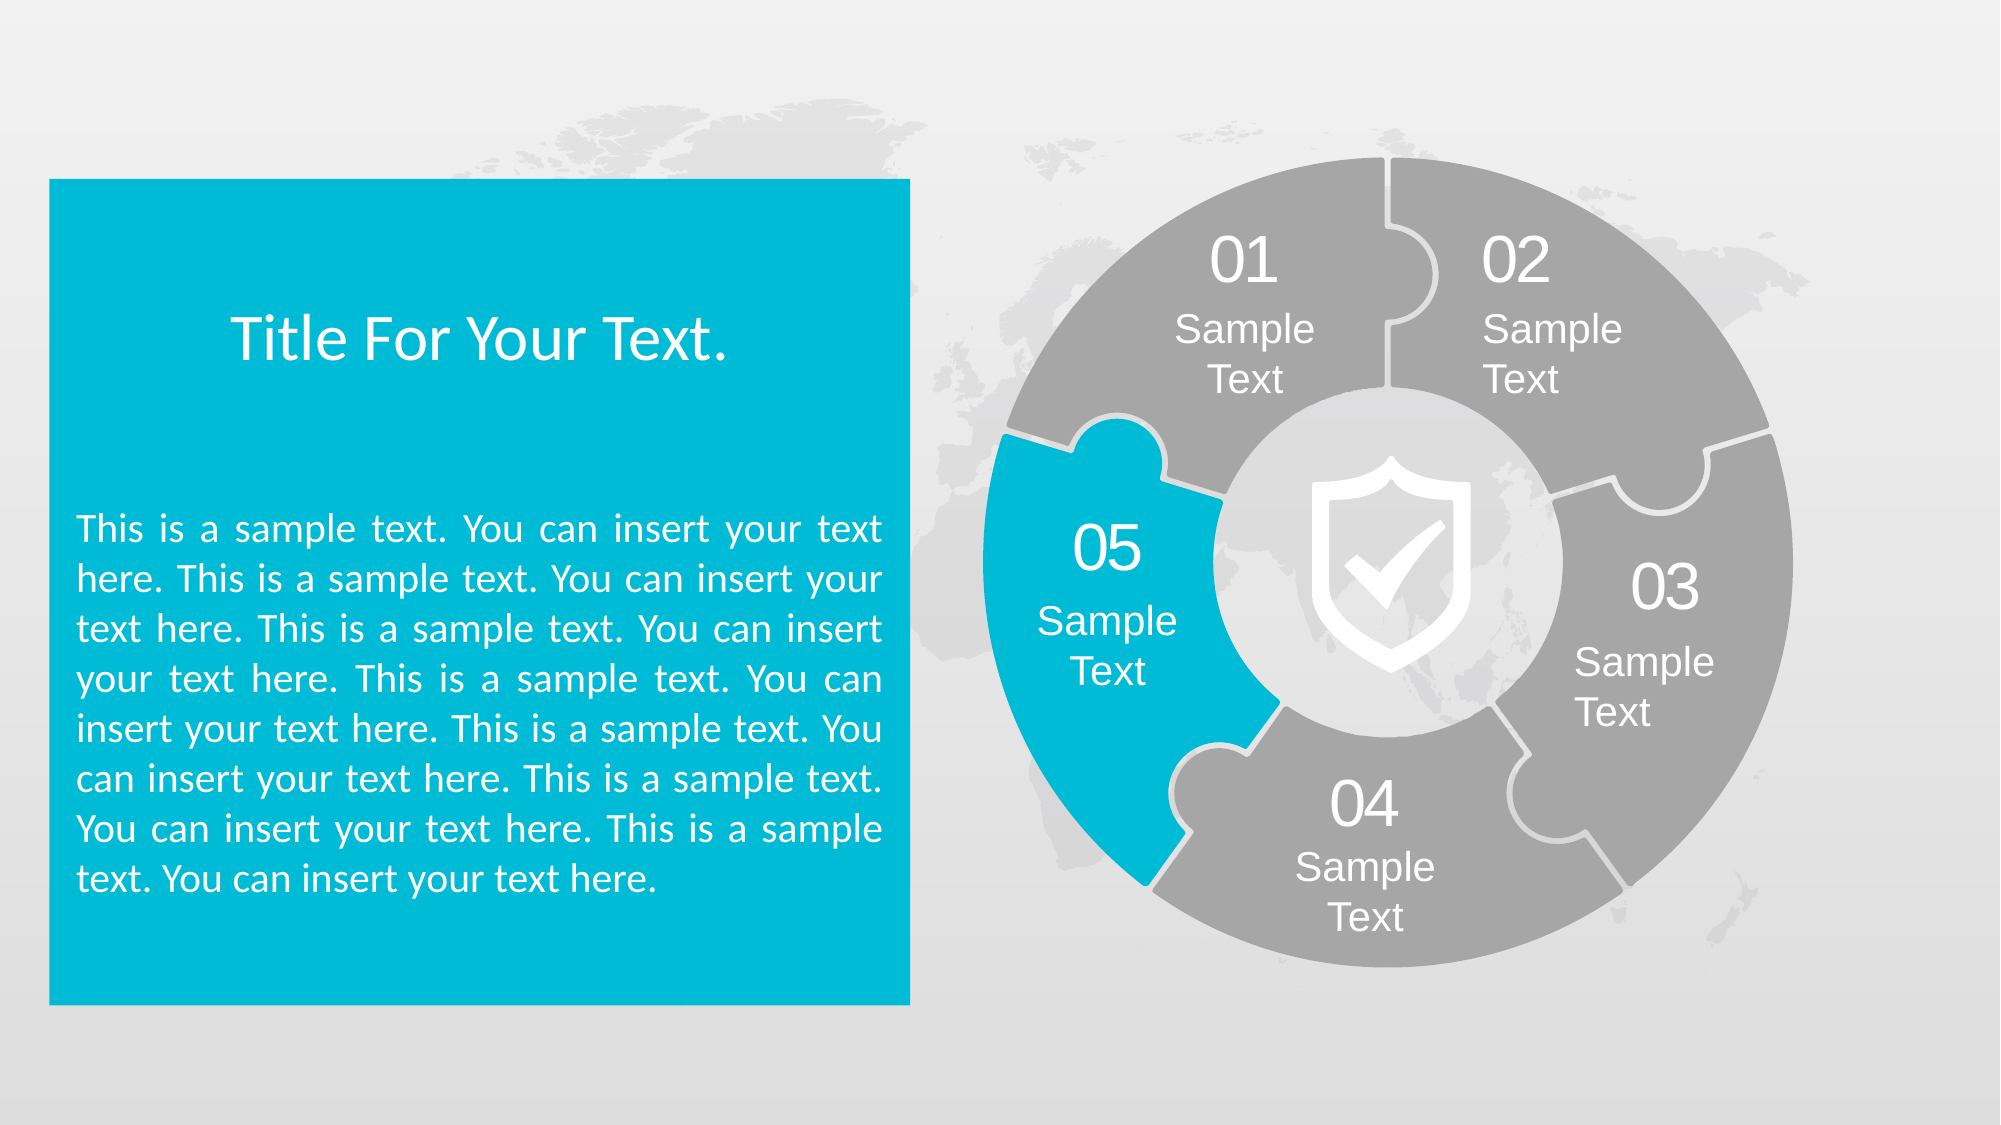

01
02
Title For Your Text.
Sample Text
Sample Text

This is a sample text. You can insert your text here. This is a sample text. You can insert your text here. This is a sample text. You can insert your text here. This is a sample text. You can insert your text here. This is a sample text. You can insert your text here. This is a sample text. You can insert your text here. This is a sample text. You can insert your text here.
05
03
Sample Text
Sample Text

04
Sample Text